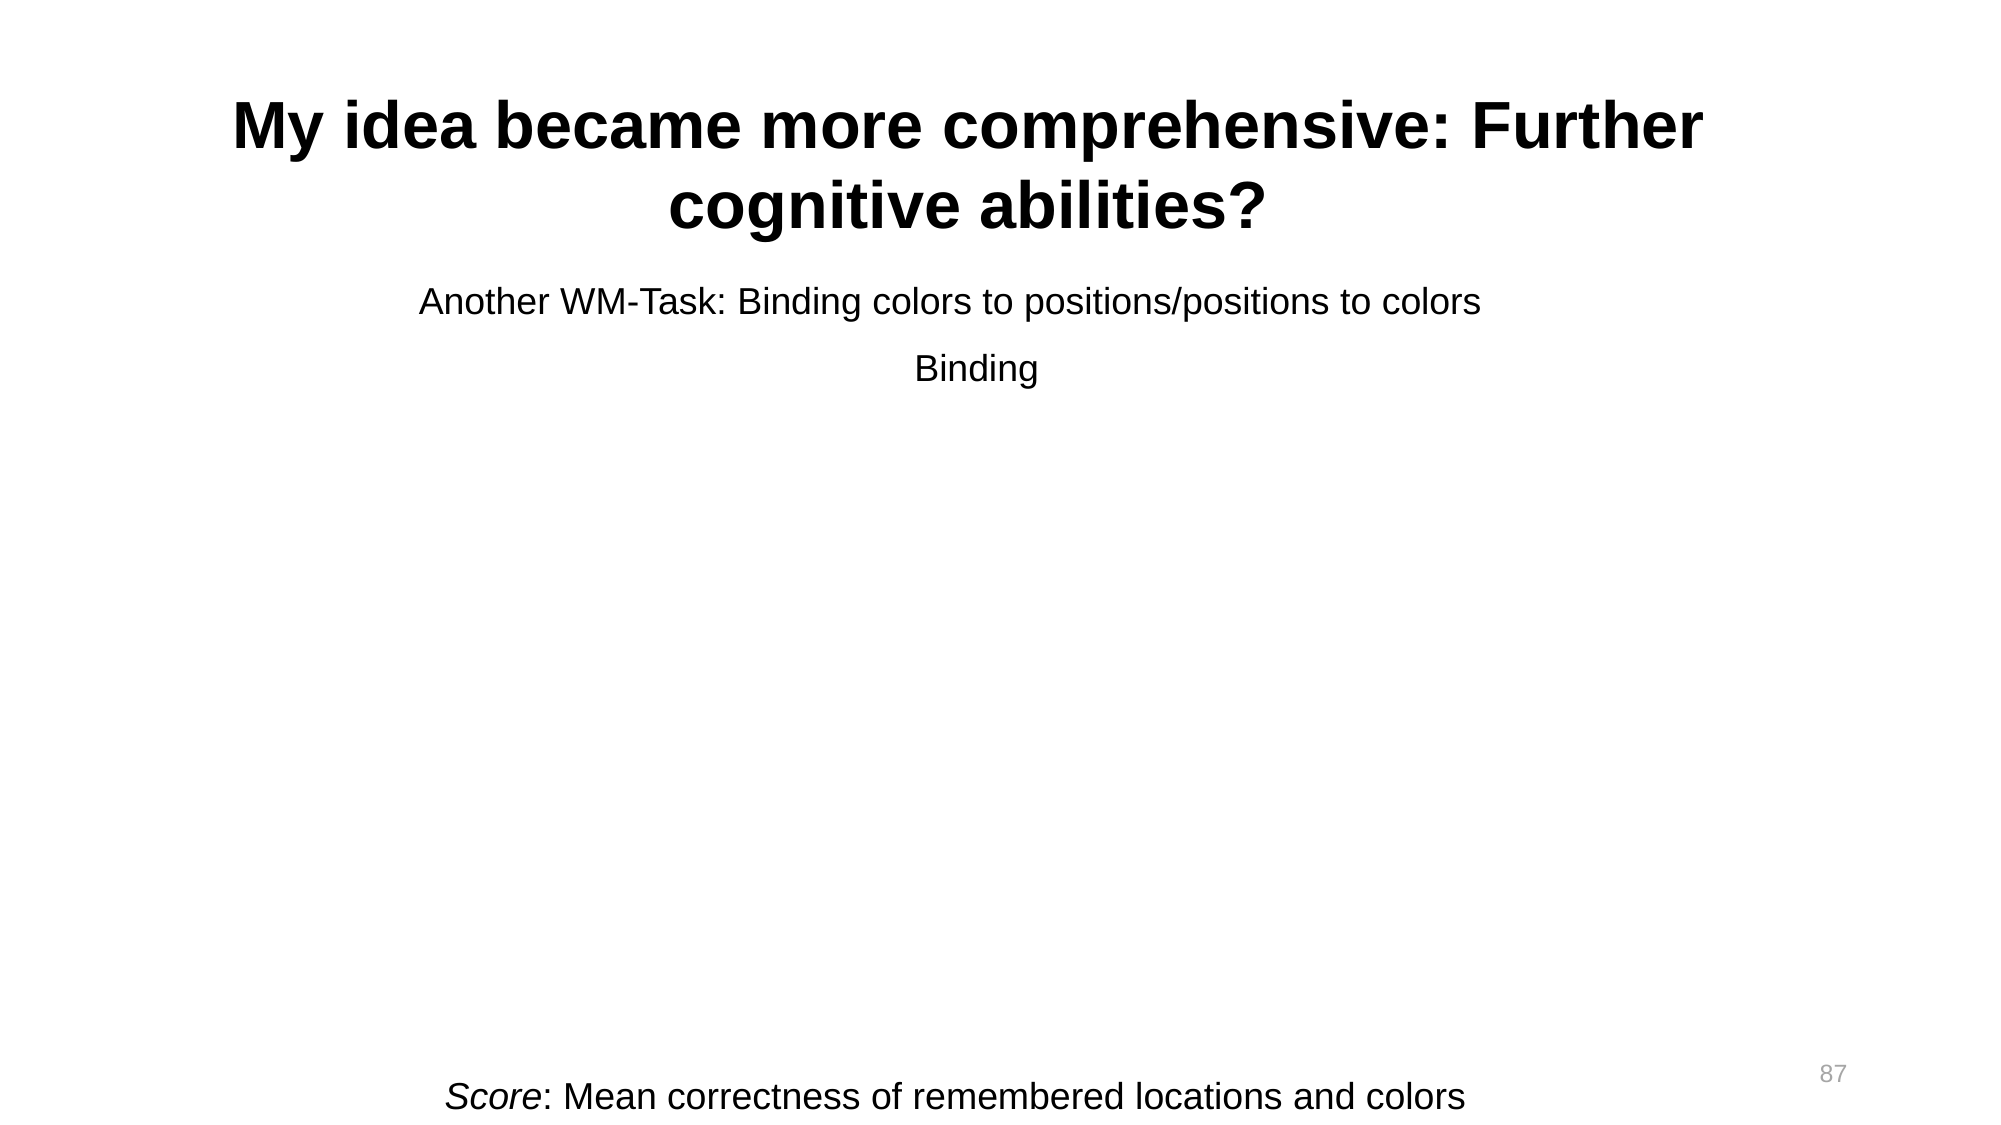

My idea became more comprehensive: Further cognitive abilities?
Another WM-Task: Binding colors to positions/positions to colors
			            Binding
87
Score: Mean correctness of remembered locations and colors